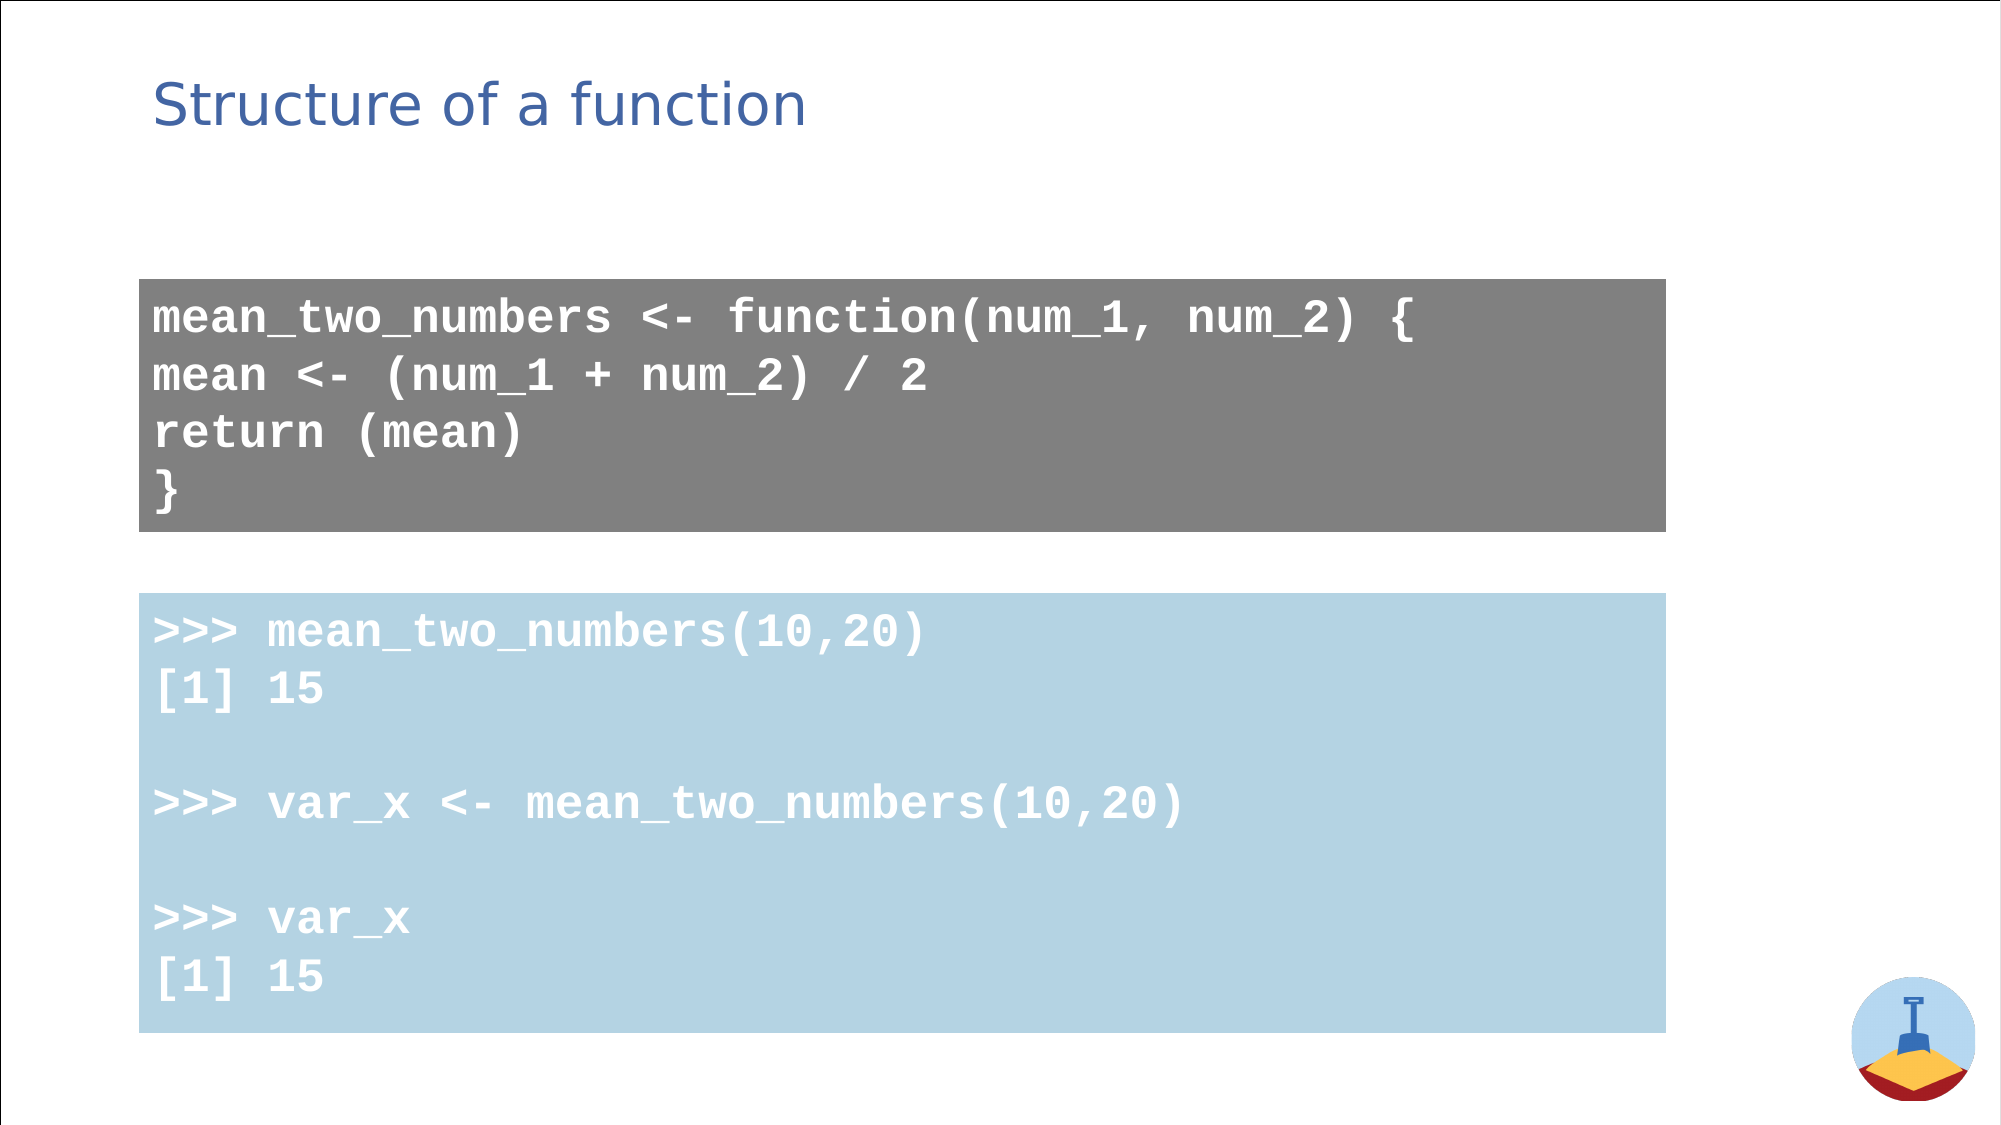

# Structure of a function
mean_two_numbers <- function(num_1, num_2) {
mean <- (num_1 + num_2) / 2
return (mean)
}
>>> mean_two_numbers(10,20)
[1] 15

>>> var_x <- mean_two_numbers(10,20)

>>> var_x
[1] 15